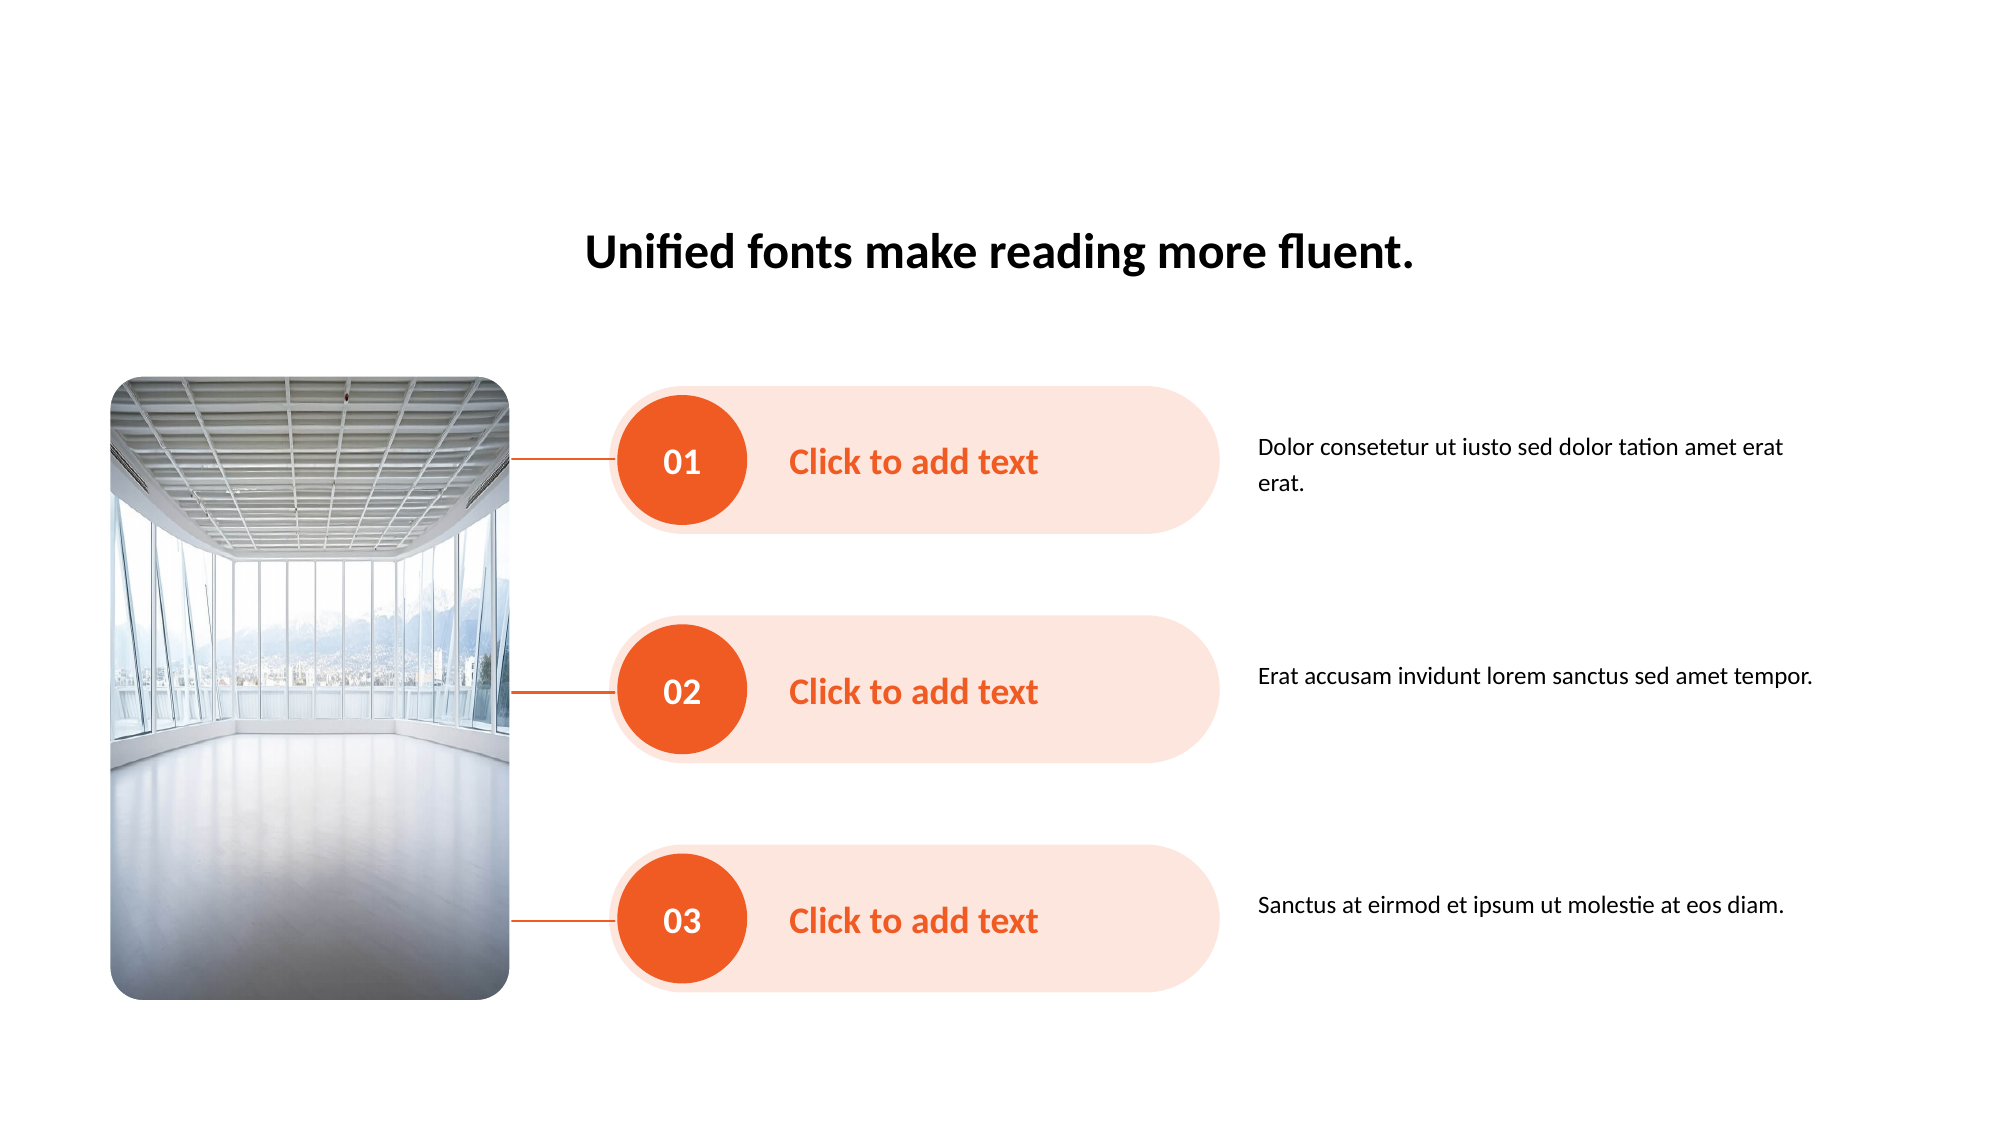

Unified fonts make reading more fluent.

Click to add text
01
Dolor consetetur ut iusto sed dolor tation amet erat erat.
Click to add text
02
Erat accusam invidunt lorem sanctus sed amet tempor.
Click to add text
03
Sanctus at eirmod et ipsum ut molestie at eos diam.